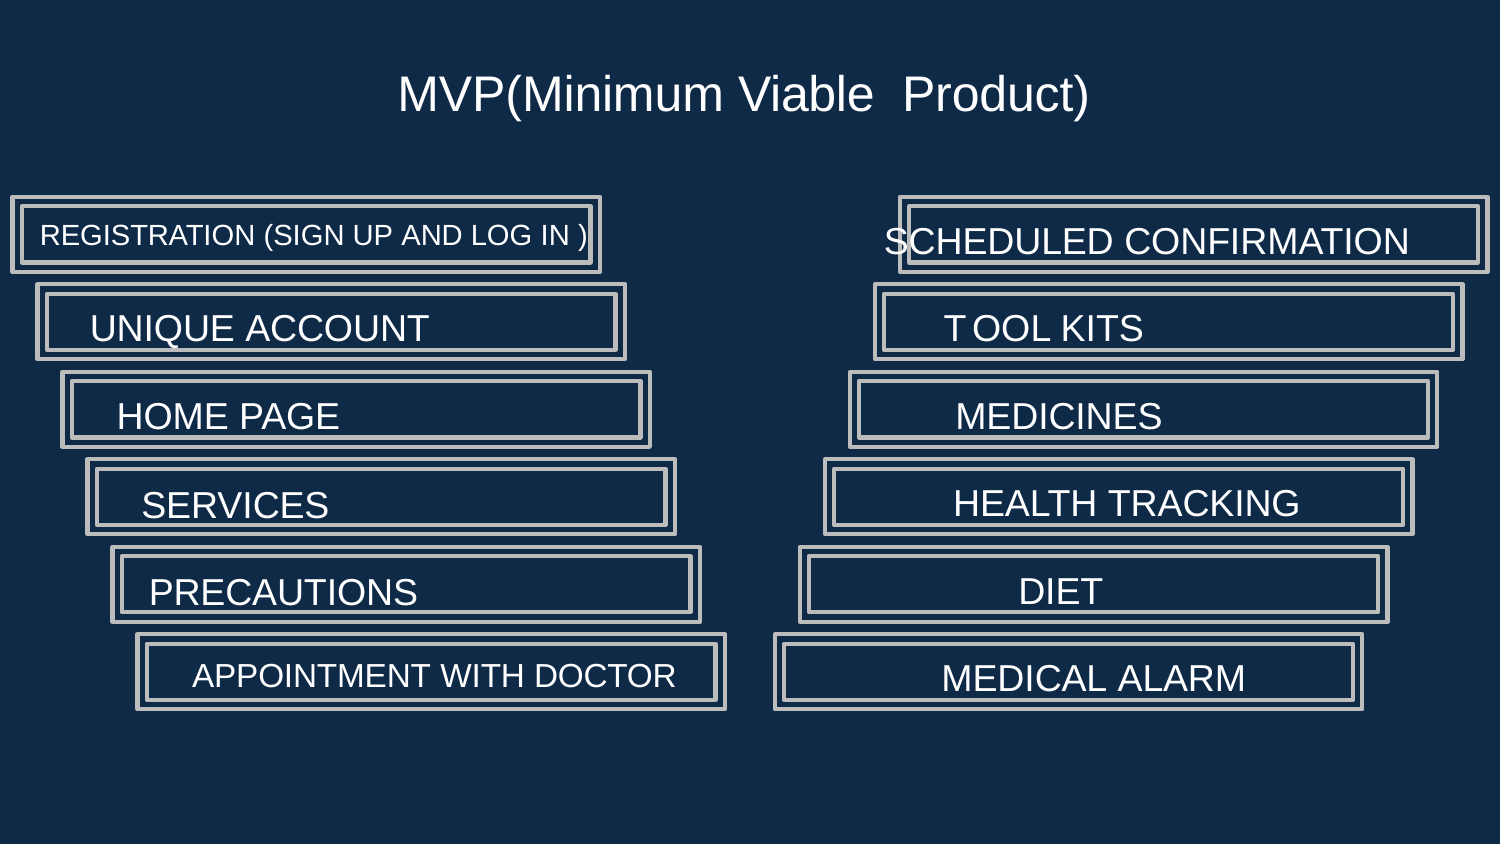

# MVP(Minimum Viable  Product)

REGISTRATION (SIGN UP AND LOG IN )
SCHEDULED CONFIRMATION

UNIQUE ACCOUNT

T OOL KITS

HOME PAGE

MEDICINES

HEALTH TRACKING
SERVICES

DIET
PRECAUTIONS

APPOINTMENT WITH DOCTOR

 MEDICAL ALARM